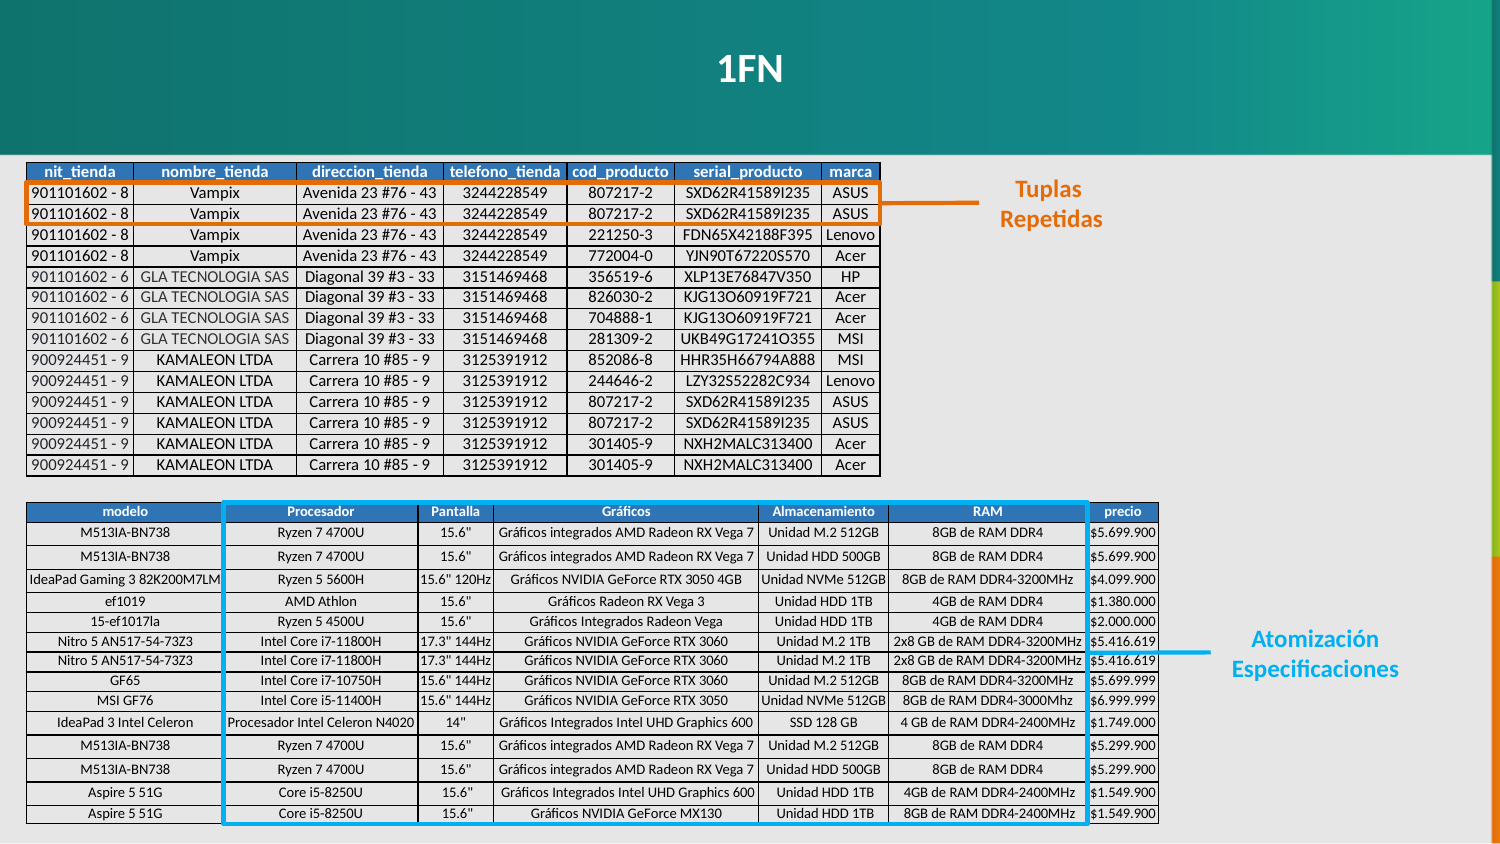

1FN
| nit\_tienda | nombre\_tienda | direccion\_tienda | telefono\_tienda | cod\_producto | serial\_producto | marca |
| --- | --- | --- | --- | --- | --- | --- |
| 901101602 - 8 | Vampix | Avenida 23 #76 - 43 | 3244228549 | 807217-2 | SXD62R41589I235 | ASUS |
| 901101602 - 8 | Vampix | Avenida 23 #76 - 43 | 3244228549 | 807217-2 | SXD62R41589I235 | ASUS |
| 901101602 - 8 | Vampix | Avenida 23 #76 - 43 | 3244228549 | 221250-3 | FDN65X42188F395 | Lenovo |
| 901101602 - 8 | Vampix | Avenida 23 #76 - 43 | 3244228549 | 772004-0 | YJN90T67220S570 | Acer |
| 901101602 - 6 | GLA TECNOLOGIA SAS | Diagonal 39 #3 - 33 | 3151469468 | 356519-6 | XLP13E76847V350 | HP |
| 901101602 - 6 | GLA TECNOLOGIA SAS | Diagonal 39 #3 - 33 | 3151469468 | 826030-2 | KJG13O60919F721 | Acer |
| 901101602 - 6 | GLA TECNOLOGIA SAS | Diagonal 39 #3 - 33 | 3151469468 | 704888-1 | KJG13O60919F721 | Acer |
| 901101602 - 6 | GLA TECNOLOGIA SAS | Diagonal 39 #3 - 33 | 3151469468 | 281309-2 | UKB49G17241O355 | MSI |
| 900924451 - 9 | KAMALEON LTDA | Carrera 10 #85 - 9 | 3125391912 | 852086-8 | HHR35H66794A888 | MSI |
| 900924451 - 9 | KAMALEON LTDA | Carrera 10 #85 - 9 | 3125391912 | 244646-2 | LZY32S52282C934 | Lenovo |
| 900924451 - 9 | KAMALEON LTDA | Carrera 10 #85 - 9 | 3125391912 | 807217-2 | SXD62R41589I235 | ASUS |
| 900924451 - 9 | KAMALEON LTDA | Carrera 10 #85 - 9 | 3125391912 | 807217-2 | SXD62R41589I235 | ASUS |
| 900924451 - 9 | KAMALEON LTDA | Carrera 10 #85 - 9 | 3125391912 | 301405-9 | NXH2MALC313400 | Acer |
| 900924451 - 9 | KAMALEON LTDA | Carrera 10 #85 - 9 | 3125391912 | 301405-9 | NXH2MALC313400 | Acer |
Tuplas
Repetidas

Atomización Especificaciones
| modelo | Procesador | Pantalla | Gráficos | Almacenamiento | RAM | precio |
| --- | --- | --- | --- | --- | --- | --- |
| M513IA-BN738 | Ryzen 7 4700U | 15.6" | Gráficos integrados AMD Radeon RX Vega 7 | Unidad M.2 512GB | 8GB de RAM DDR4 | $5.699.900 |
| M513IA-BN738 | Ryzen 7 4700U | 15.6" | Gráficos integrados AMD Radeon RX Vega 7 | Unidad HDD 500GB | 8GB de RAM DDR4 | $5.699.900 |
| IdeaPad Gaming 3 82K200M7LM | Ryzen 5 5600H | 15.6" 120Hz | Gráficos NVIDIA GeForce RTX 3050 4GB | Unidad NVMe 512GB | 8GB de RAM DDR4-3200MHz | $4.099.900 |
| ef1019 | AMD Athlon | 15.6" | Gráficos Radeon RX Vega 3 | Unidad HDD 1TB | 4GB de RAM DDR4 | $1.380.000 |
| 15-ef1017la | Ryzen 5 4500U | 15.6" | Gráficos Integrados Radeon Vega | Unidad HDD 1TB | 4GB de RAM DDR4 | $2.000.000 |
| Nitro 5 AN517-54-73Z3 | Intel Core i7-11800H | 17.3" 144Hz | Gráficos NVIDIA GeForce RTX 3060 | Unidad M.2 1TB | 2x8 GB de RAM DDR4-3200MHz | $5.416.619 |
| Nitro 5 AN517-54-73Z3 | Intel Core i7-11800H | 17.3" 144Hz | Gráficos NVIDIA GeForce RTX 3060 | Unidad M.2 1TB | 2x8 GB de RAM DDR4-3200MHz | $5.416.619 |
| GF65 | Intel Core i7-10750H | 15.6" 144Hz | Gráficos NVIDIA GeForce RTX 3060 | Unidad M.2 512GB | 8GB de RAM DDR4-3200MHz | $5.699.999 |
| MSI GF76 | Intel Core i5-11400H | 15.6" 144Hz | Gráficos NVIDIA GeForce RTX 3050 | Unidad NVMe 512GB | 8GB de RAM DDR4-3000Mhz | $6.999.999 |
| IdeaPad 3 Intel Celeron | Procesador Intel Celeron N4020 | 14" | Gráficos Integrados Intel UHD Graphics 600 | SSD 128 GB | 4 GB de RAM DDR4-2400MHz | $1.749.000 |
| M513IA-BN738 | Ryzen 7 4700U | 15.6" | Gráficos integrados AMD Radeon RX Vega 7 | Unidad M.2 512GB | 8GB de RAM DDR4 | $5.299.900 |
| M513IA-BN738 | Ryzen 7 4700U | 15.6" | Gráficos integrados AMD Radeon RX Vega 7 | Unidad HDD 500GB | 8GB de RAM DDR4 | $5.299.900 |
| Aspire 5 51G | Core i5-8250U | 15.6" | Gráficos Integrados Intel UHD Graphics 600 | Unidad HDD 1TB | 4GB de RAM DDR4-2400MHz | $1.549.900 |
| Aspire 5 51G | Core i5-8250U | 15.6" | Gráficos NVIDIA GeForce MX130 | Unidad HDD 1TB | 8GB de RAM DDR4-2400MHz | $1.549.900 |